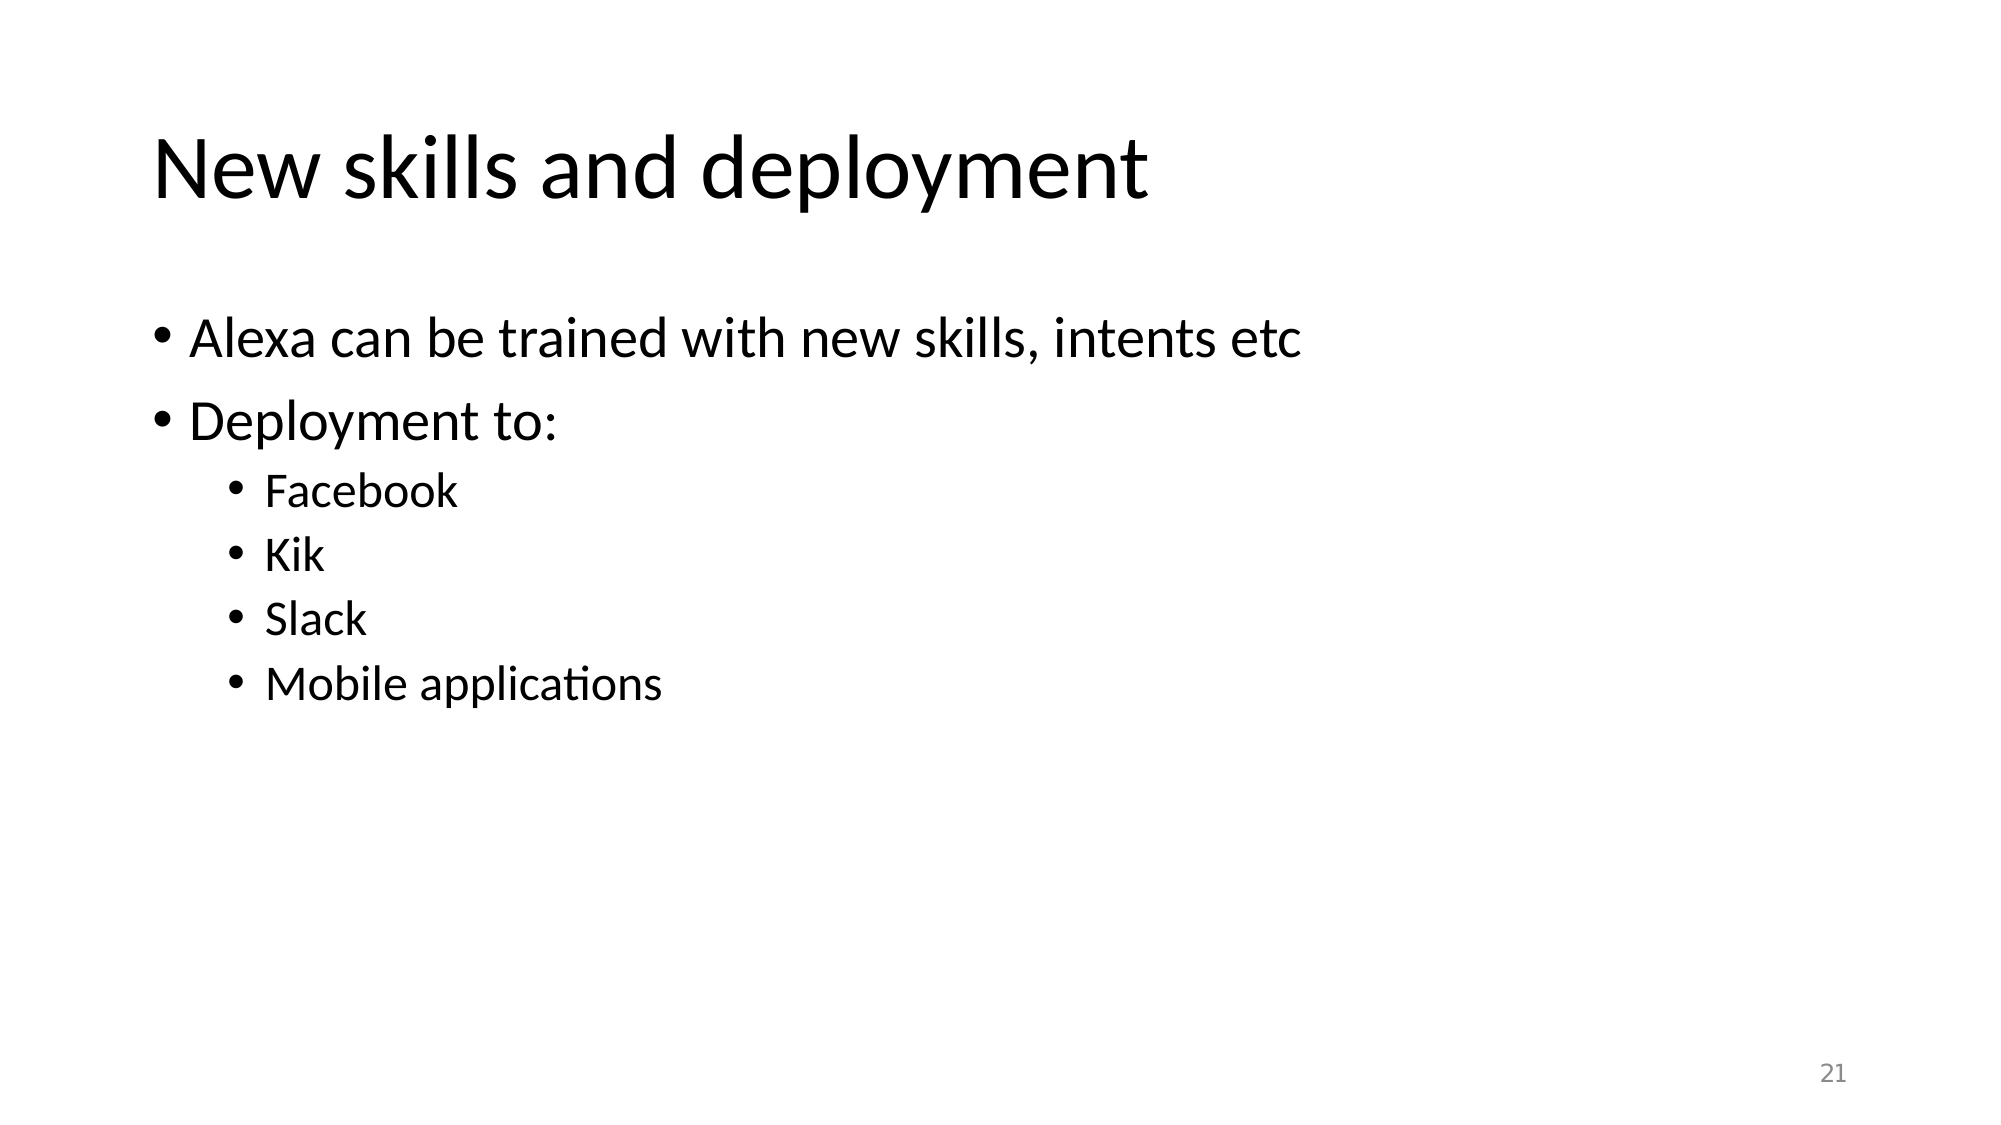

# New skills and deployment
Alexa can be trained with new skills, intents etc
Deployment to:
Facebook
Kik
Slack
Mobile applications

21